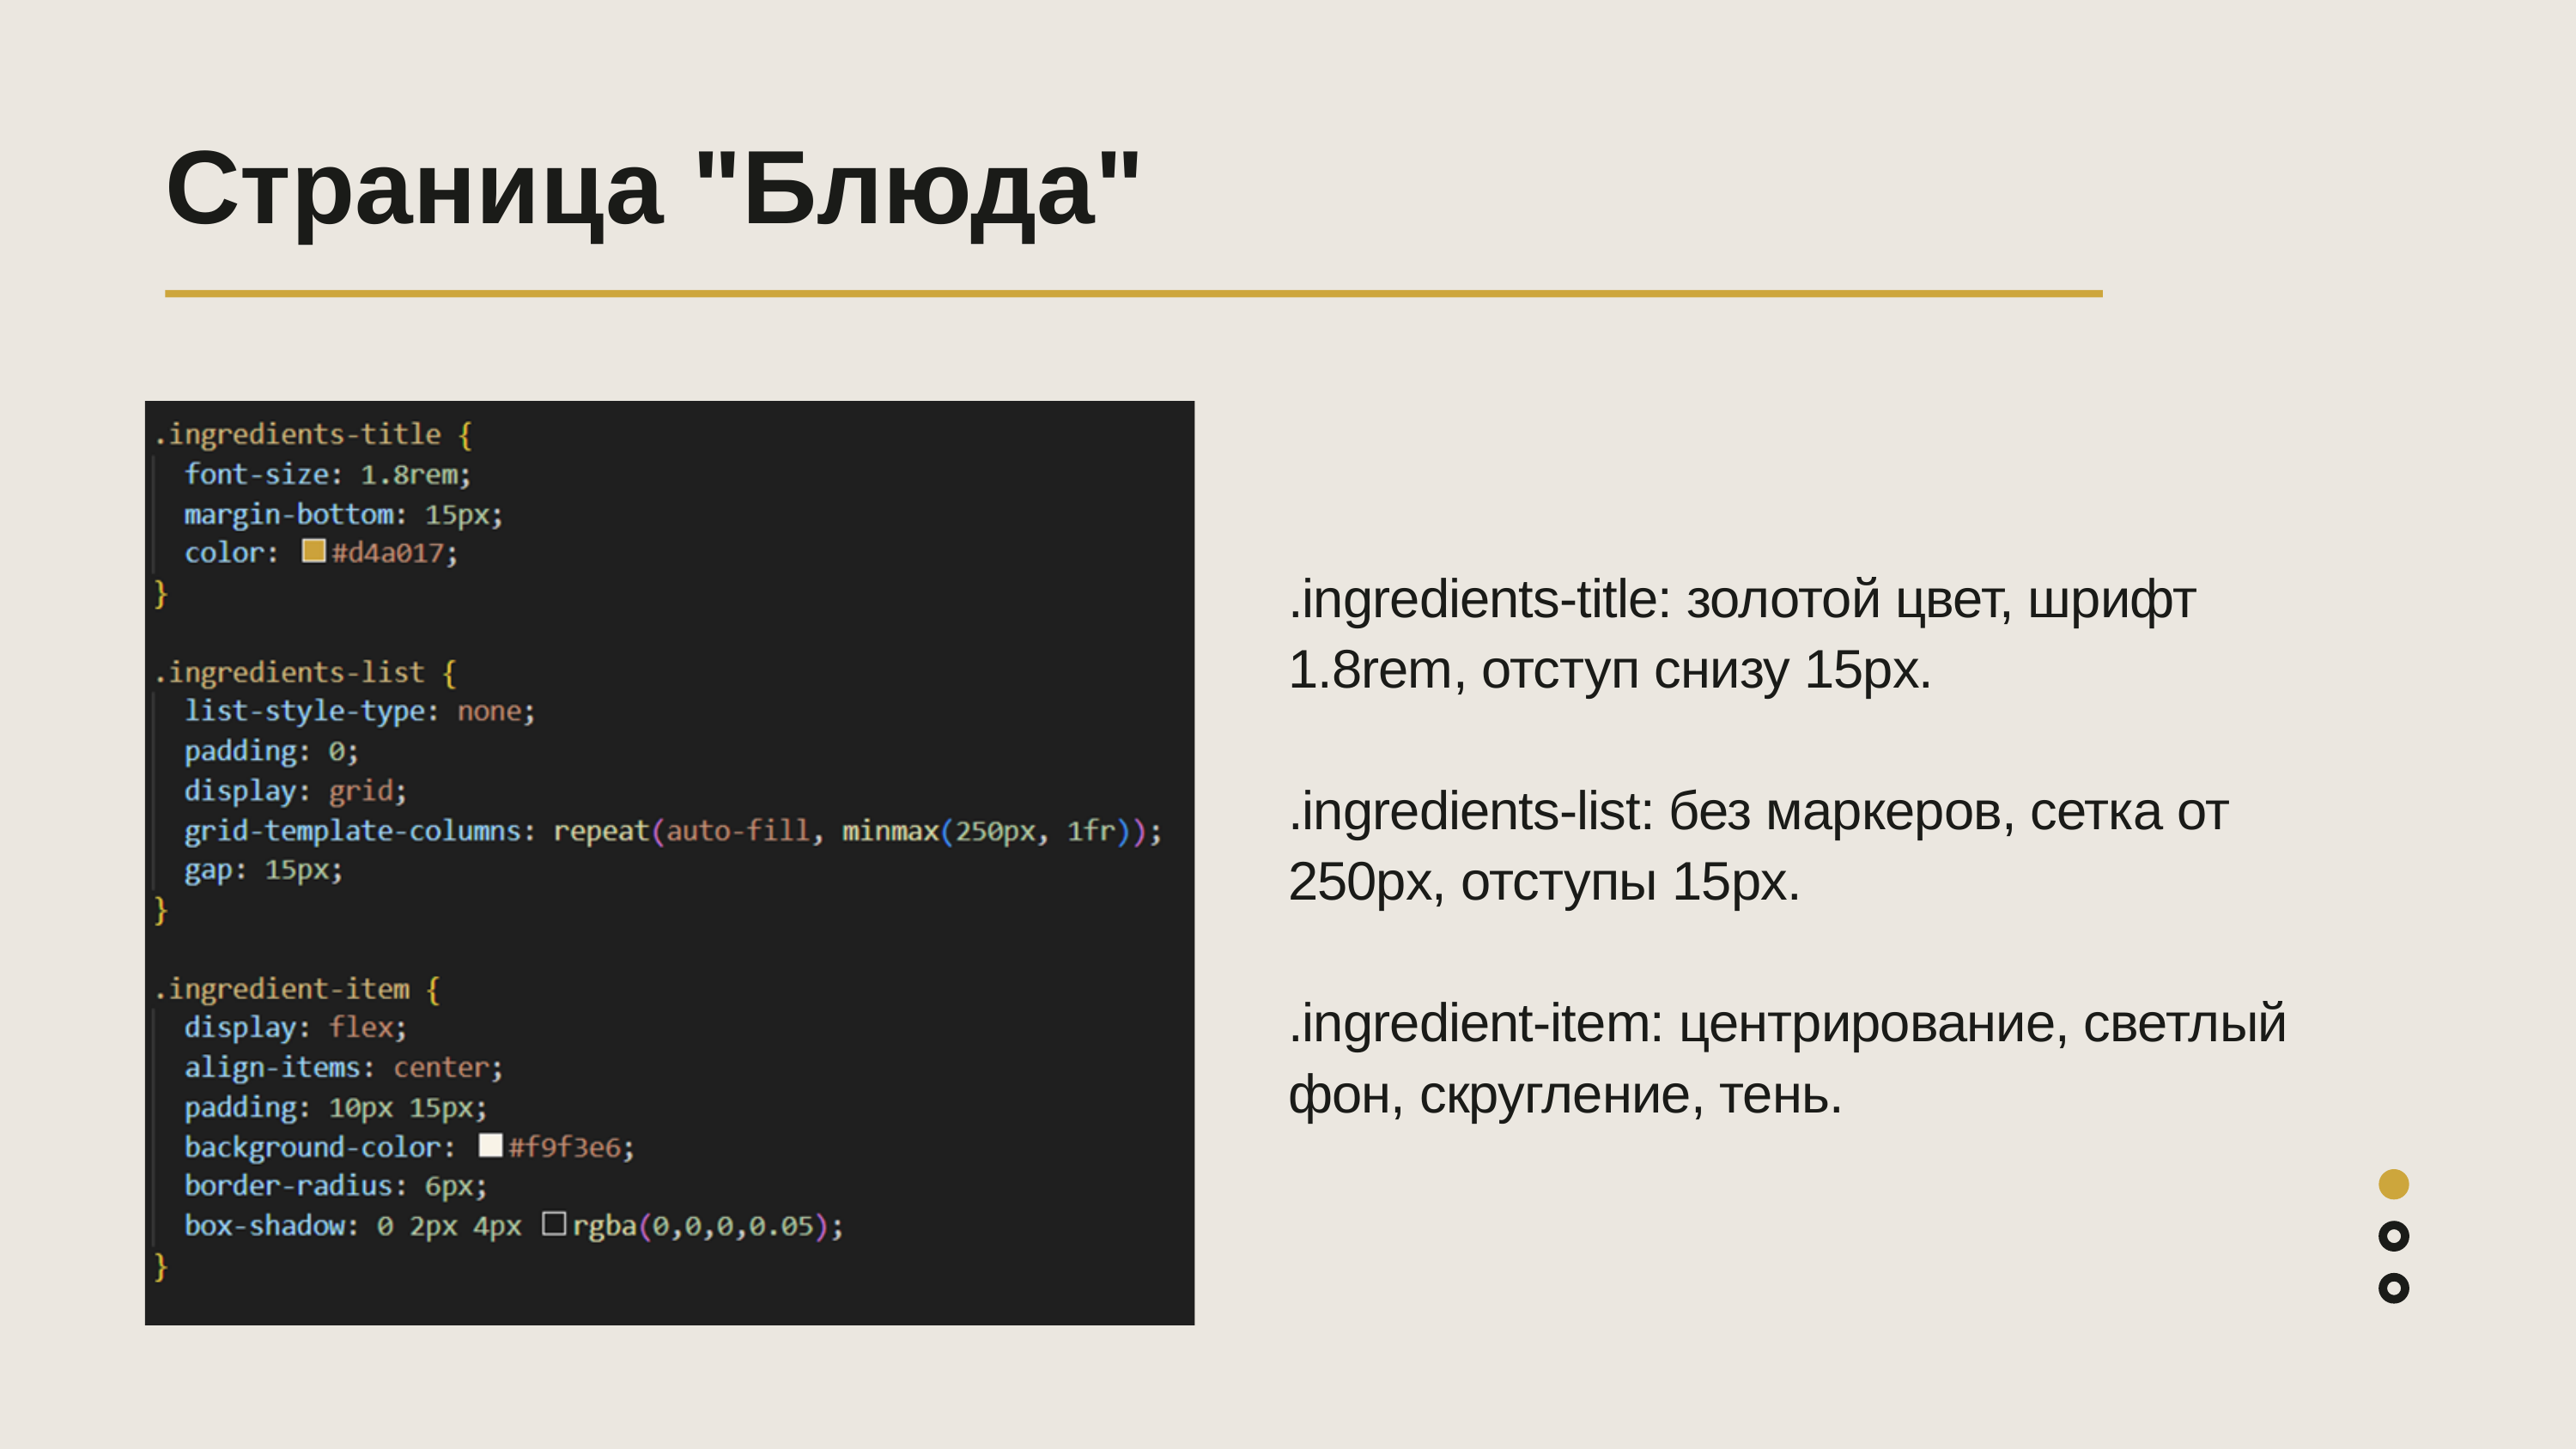

Страница "Блюда"

.ingredients-title: золотой цвет, шрифт 1.8rem, отступ снизу 15px.

.ingredients-list: без маркеров, сетка от 250px, отступы 15px.

.ingredient-item: центрирование, светлый фон, скругление, тень.